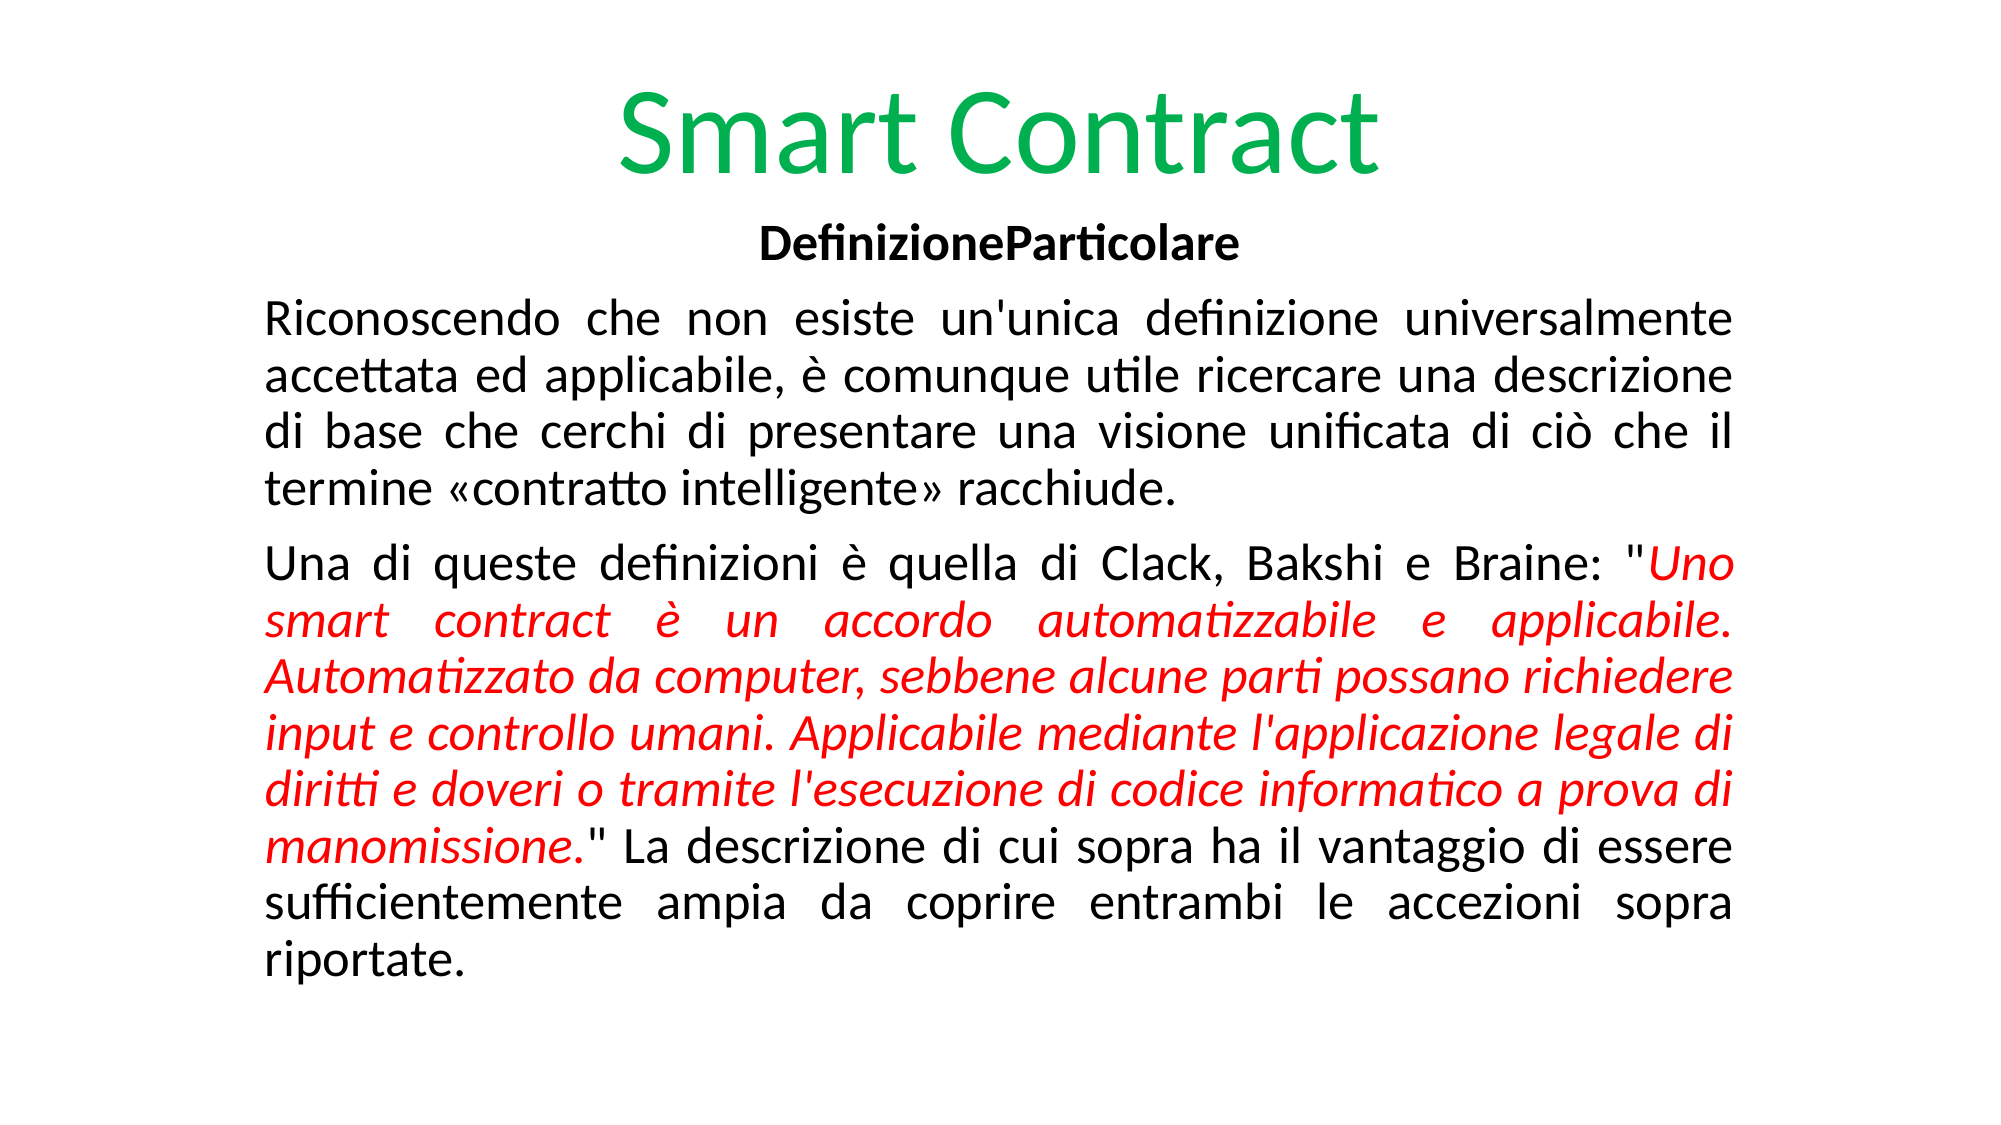

# Smart Contract
DefinizioneParticolare
Riconoscendo che non esiste un'unica definizione universalmente accettata ed applicabile, è comunque utile ricercare una descrizione di base che cerchi di presentare una visione unificata di ciò che il termine «contratto intelligente» racchiude.
Una di queste definizioni è quella di Clack, Bakshi e Braine: "Uno smart contract è un accordo automatizzabile e applicabile. Automatizzato da computer, sebbene alcune parti possano richiedere input e controllo umani. Applicabile mediante l'applicazione legale di diritti e doveri o tramite l'esecuzione di codice informatico a prova di manomissione." La descrizione di cui sopra ha il vantaggio di essere sufficientemente ampia da coprire entrambi le accezioni sopra riportate.